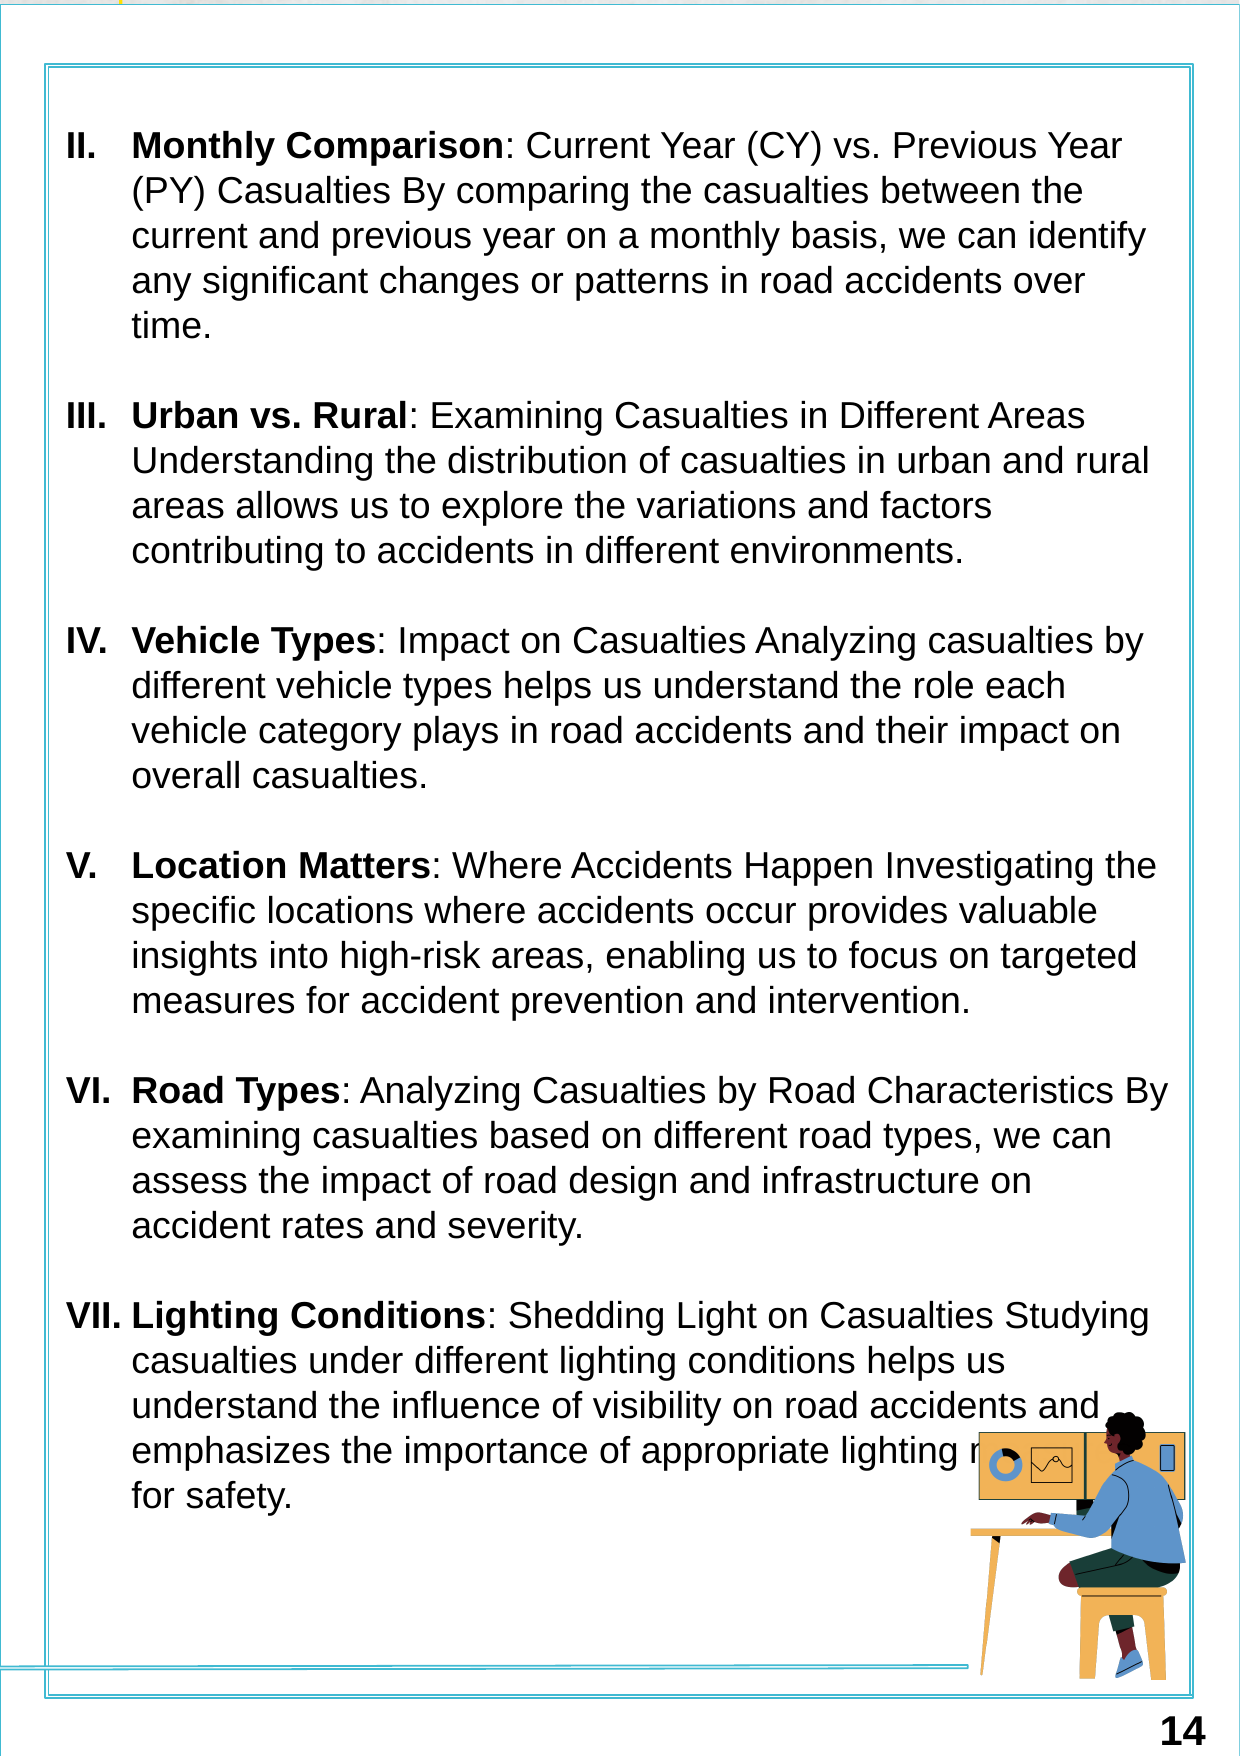

Monthly Comparison: Current Year (CY) vs. Previous Year (PY) Casualties By comparing the casualties between the current and previous year on a monthly basis, we can identify any significant changes or patterns in road accidents over time.

Urban vs. Rural: Examining Casualties in Different Areas Understanding the distribution of casualties in urban and rural areas allows us to explore the variations and factors contributing to accidents in different environments.

Vehicle Types: Impact on Casualties Analyzing casualties by different vehicle types helps us understand the role each vehicle category plays in road accidents and their impact on overall casualties.

Location Matters: Where Accidents Happen Investigating the specific locations where accidents occur provides valuable insights into high-risk areas, enabling us to focus on targeted measures for accident prevention and intervention.

Road Types: Analyzing Casualties by Road Characteristics By examining casualties based on different road types, we can assess the impact of road design and infrastructure on accident rates and severity.

Lighting Conditions: Shedding Light on Casualties Studying casualties under different lighting conditions helps us understand the influence of visibility on road accidents and emphasizes the importance of appropriate lighting measures for safety.
:
Here, We can see that growth of users.

12
14